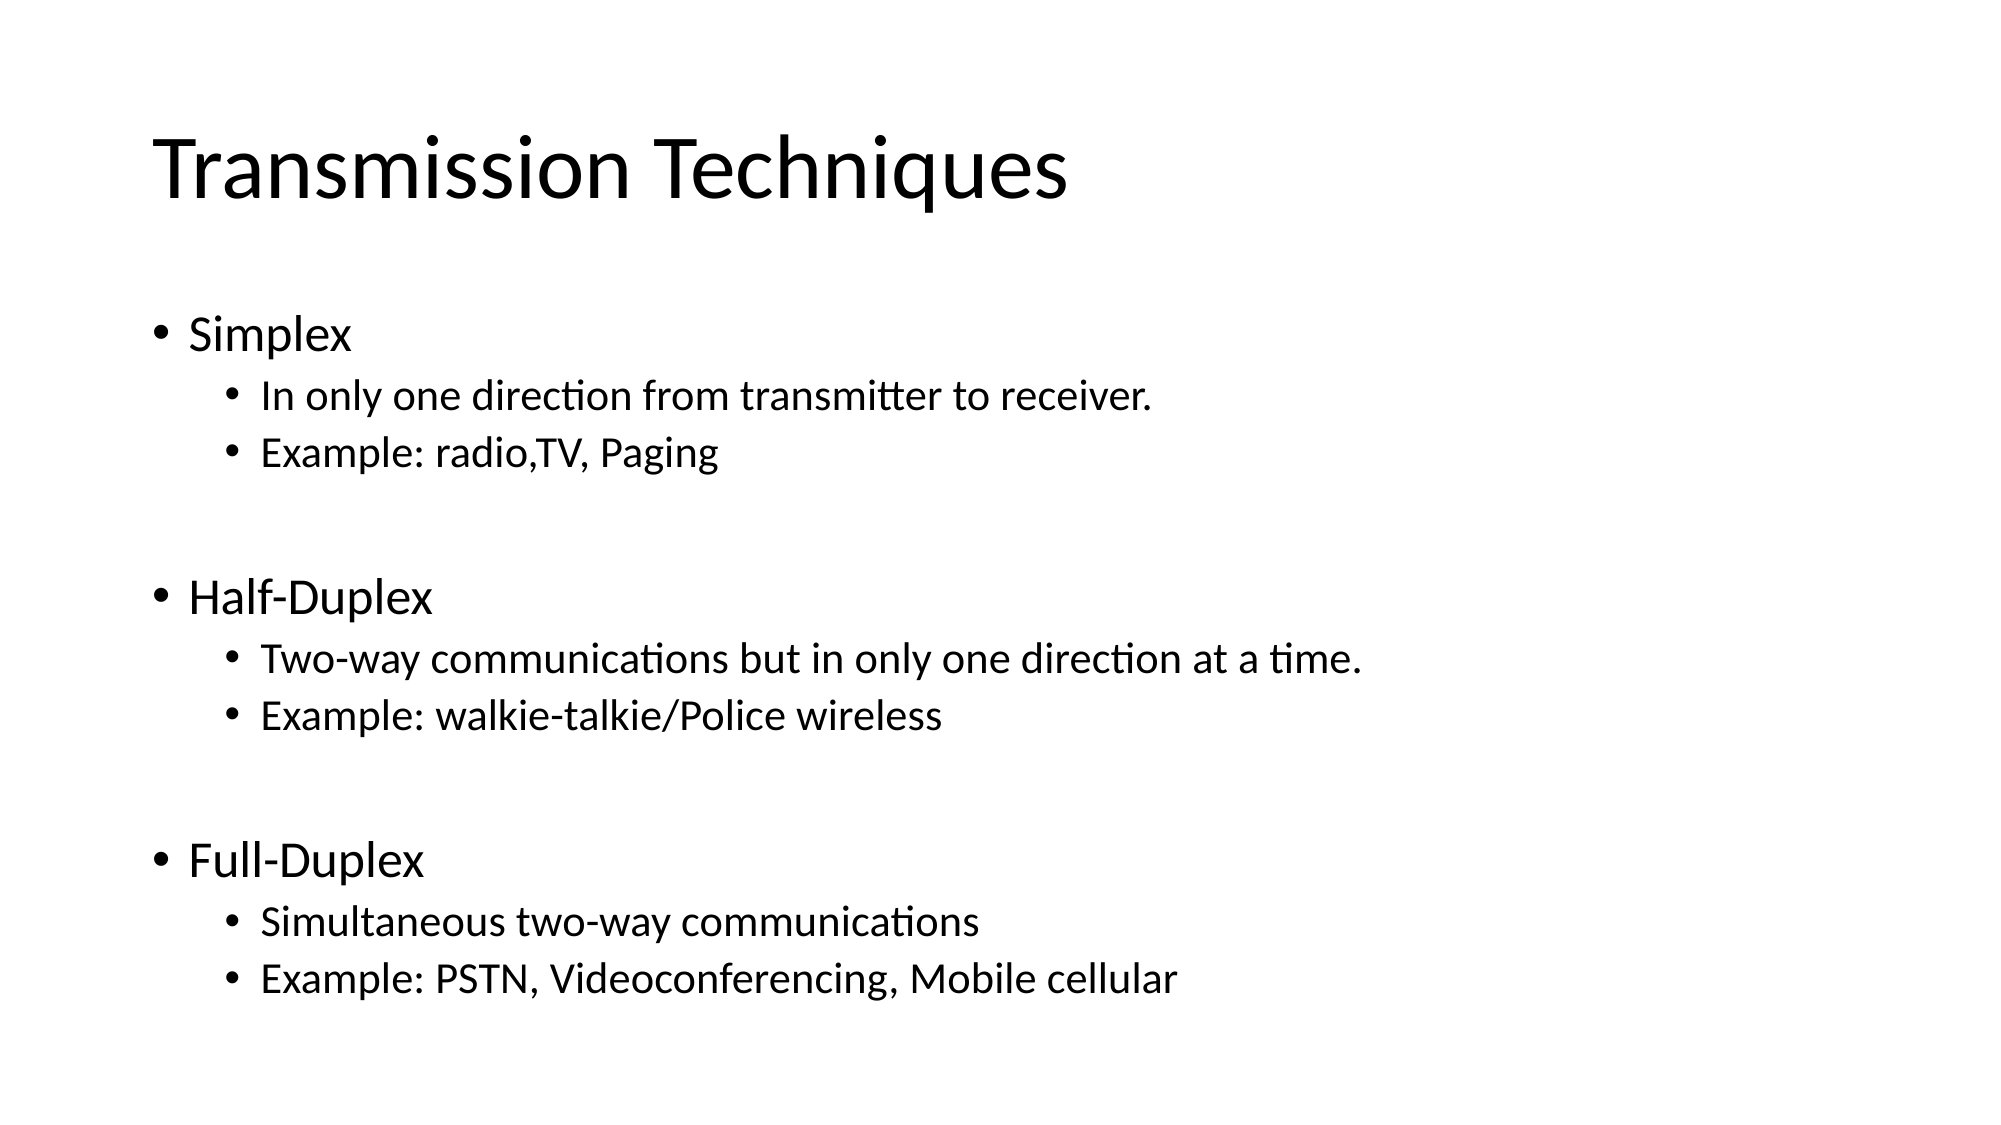

# Transmission Techniques
Simplex
In only one direction from transmitter to receiver.
Example: radio,TV, Paging

Half-Duplex
Two-way communications but in only one direction at a time.
Example: walkie-talkie/Police wireless

Full-Duplex
Simultaneous two-way communications
Example: PSTN, Videoconferencing, Mobile cellular

CONFIDENTIAL© Copyright 2008 Tech Mahindra Limited
16